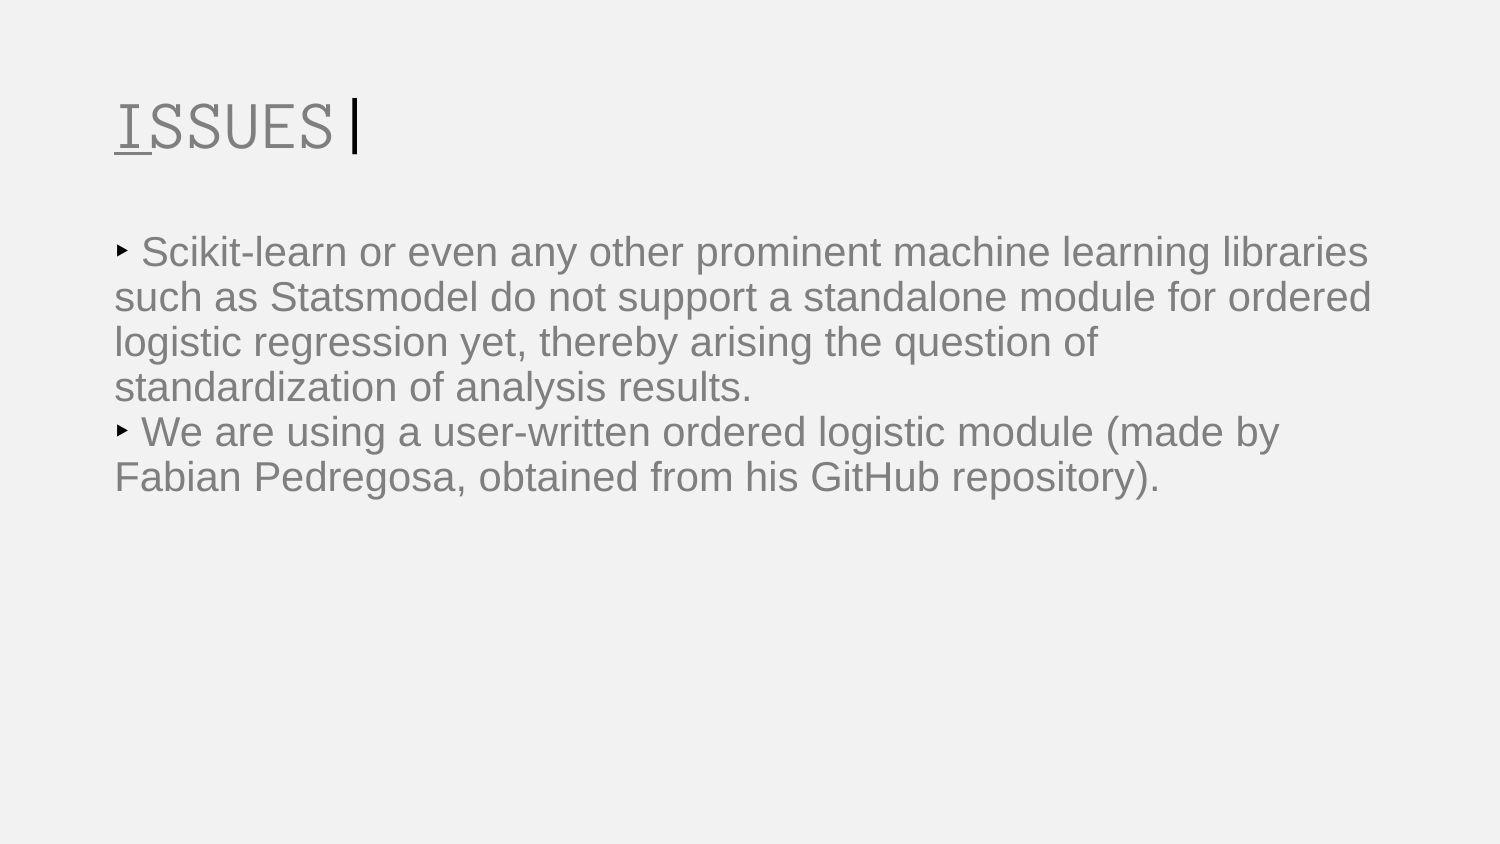

# ISSUES|
‣ Scikit-learn or even any other prominent machine learning libraries such as Statsmodel do not support a standalone module for ordered logistic regression yet, thereby arising the question of standardization of analysis results.
‣ We are using a user-written ordered logistic module (made by Fabian Pedregosa, obtained from his GitHub repository).